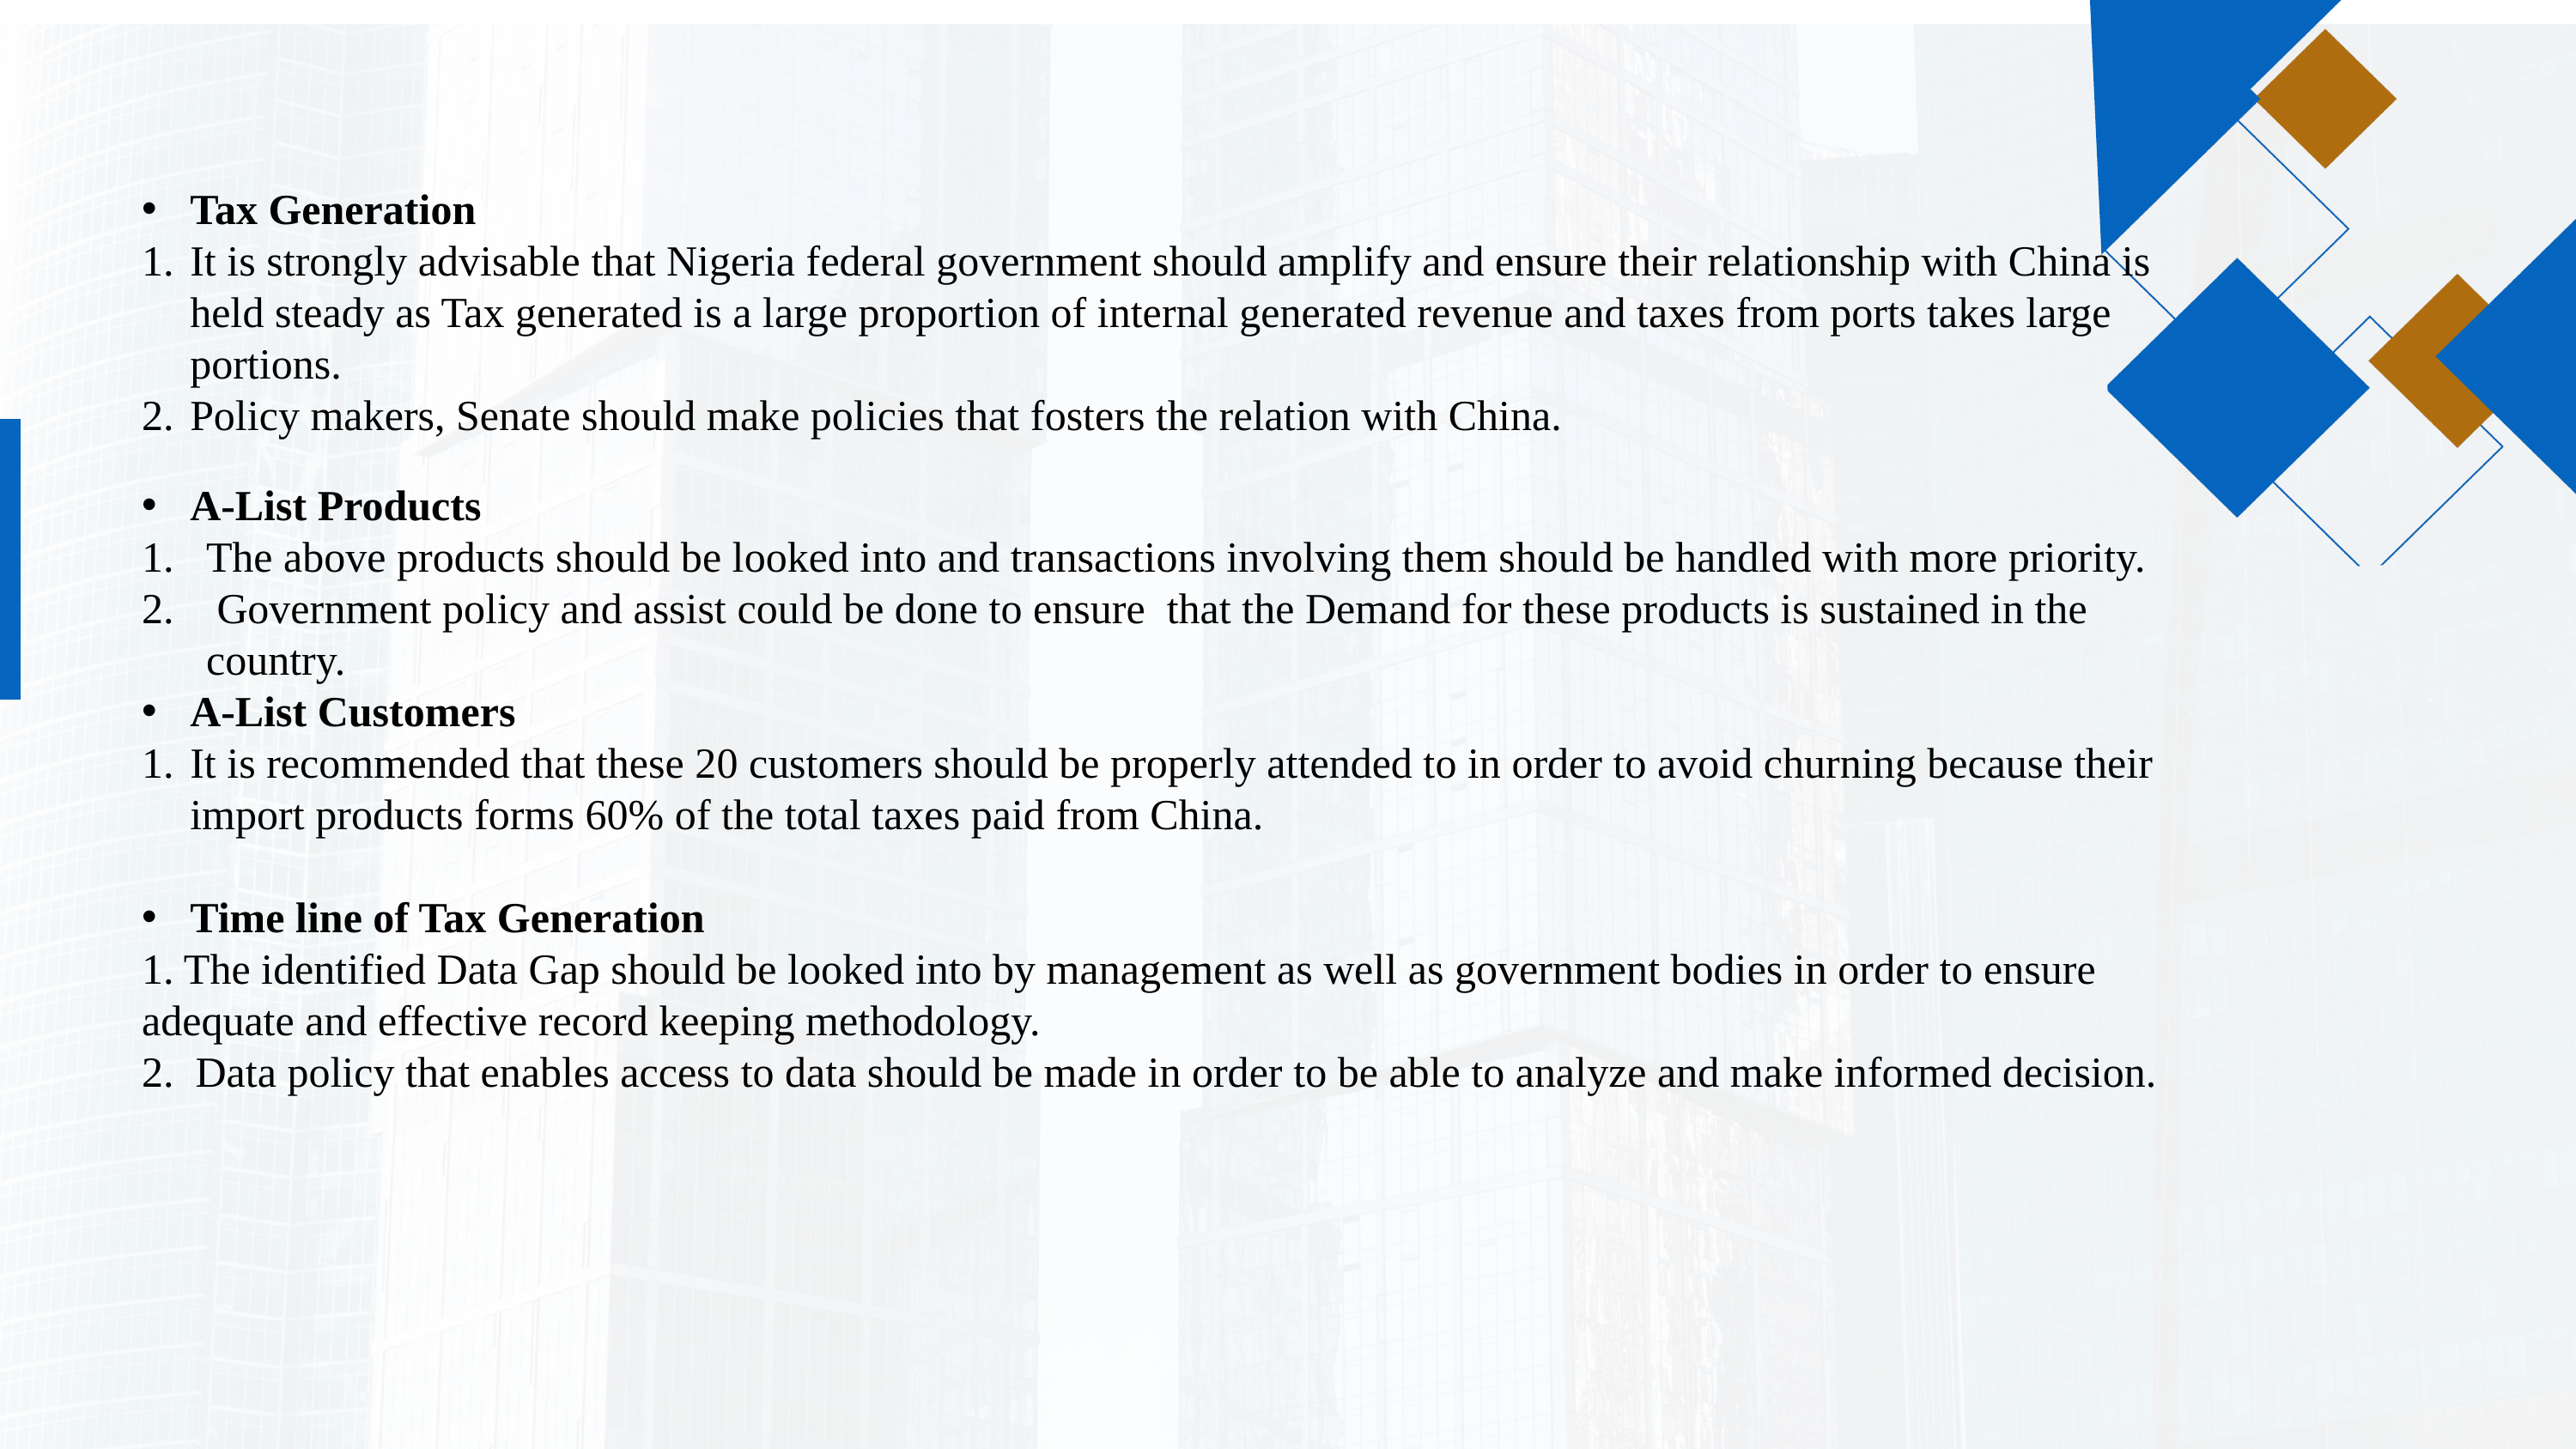

Tax Generation
It is strongly advisable that Nigeria federal government should amplify and ensure their relationship with China is held steady as Tax generated is a large proportion of internal generated revenue and taxes from ports takes large portions.
Policy makers, Senate should make policies that fosters the relation with China.

A-List Products
The above products should be looked into and transactions involving them should be handled with more priority.
 Government policy and assist could be done to ensure  that the Demand for these products is sustained in the country.
A-List Customers
It is recommended that these 20 customers should be properly attended to in order to avoid churning because their import products forms 60% of the total taxes paid from China.

Time line of Tax Generation
1. The identified Data Gap should be looked into by management as well as government bodies in order to ensure adequate and effective record keeping methodology.
2.  Data policy that enables access to data should be made in order to be able to analyze and make informed decision.